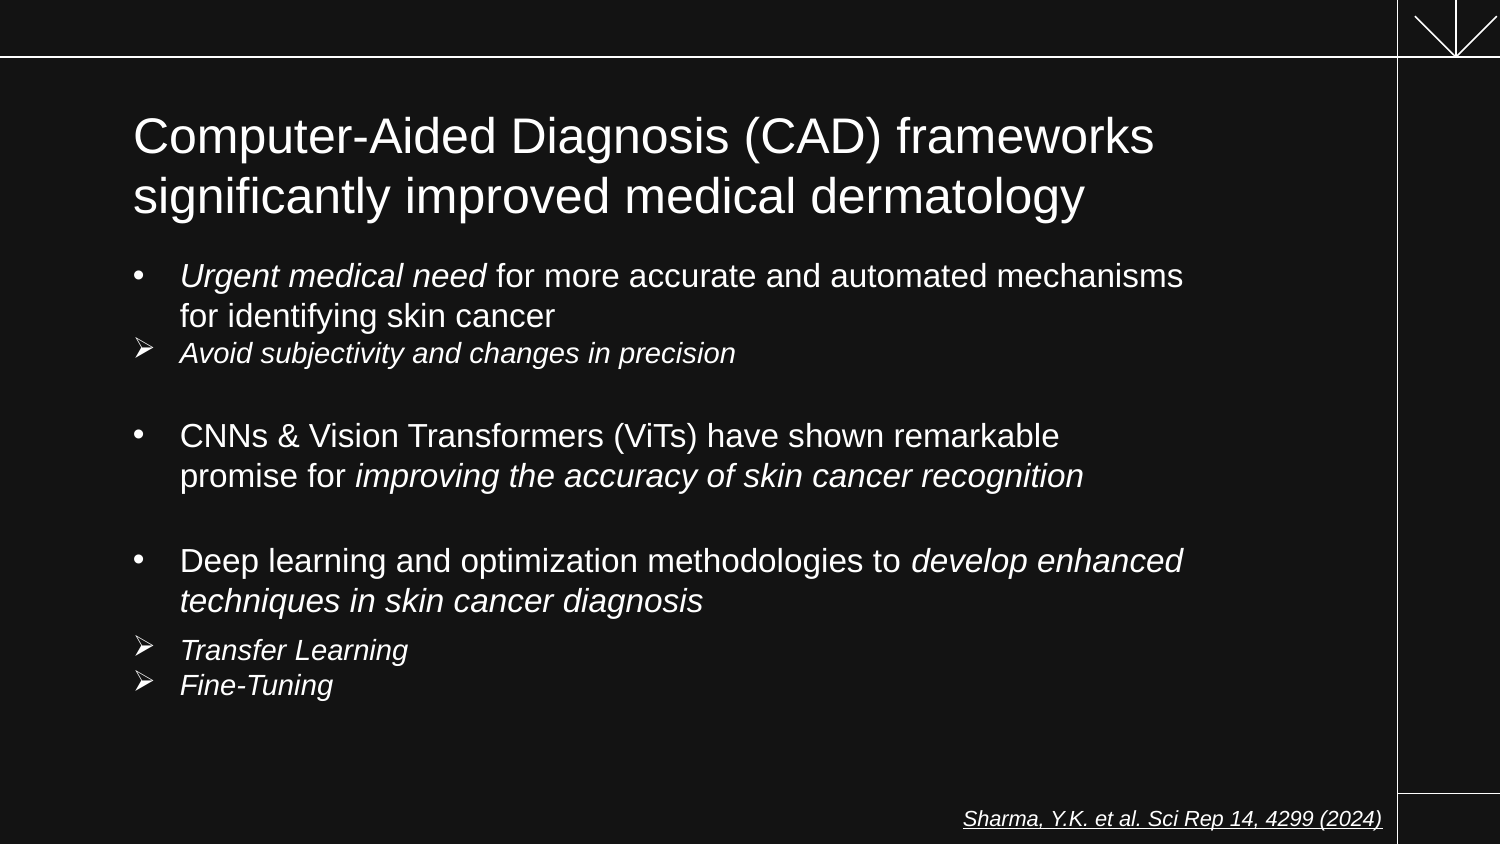

# Computer-Aided Diagnosis (CAD) frameworks significantly improved medical dermatology
Urgent medical need for more accurate and automated mechanisms for identifying skin cancer
Avoid subjectivity and changes in precision

CNNs & Vision Transformers (ViTs) have shown remarkable promise for improving the accuracy of skin cancer recognition

Deep learning and optimization methodologies to develop enhanced techniques in skin cancer diagnosis
Transfer Learning
Fine-Tuning

Sharma, Y.K. et al. Sci Rep 14, 4299 (2024)